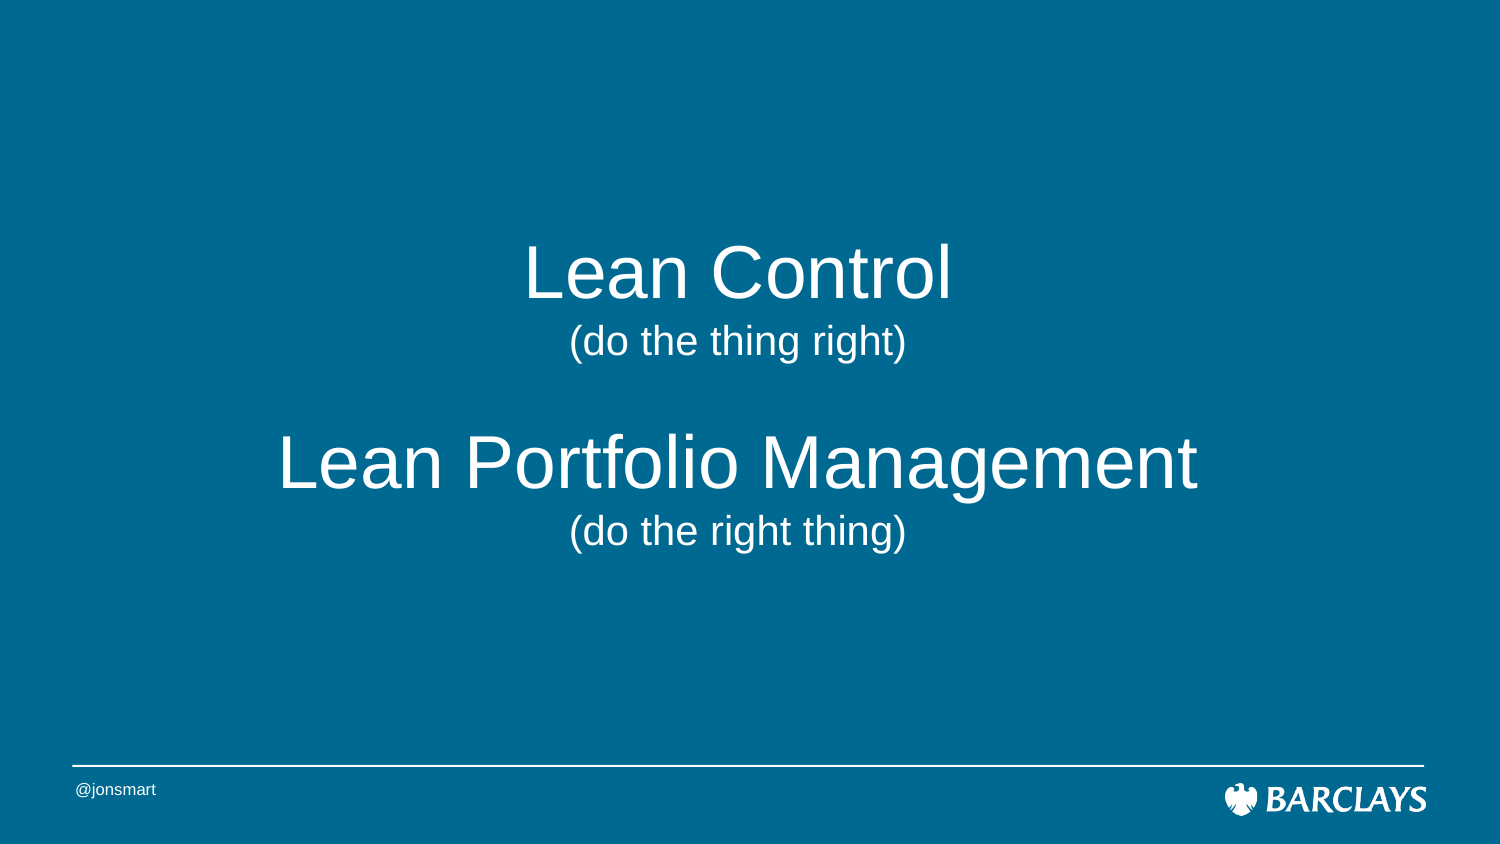

Lean Control
(do the thing right)
Lean Portfolio Management
(do the right thing)